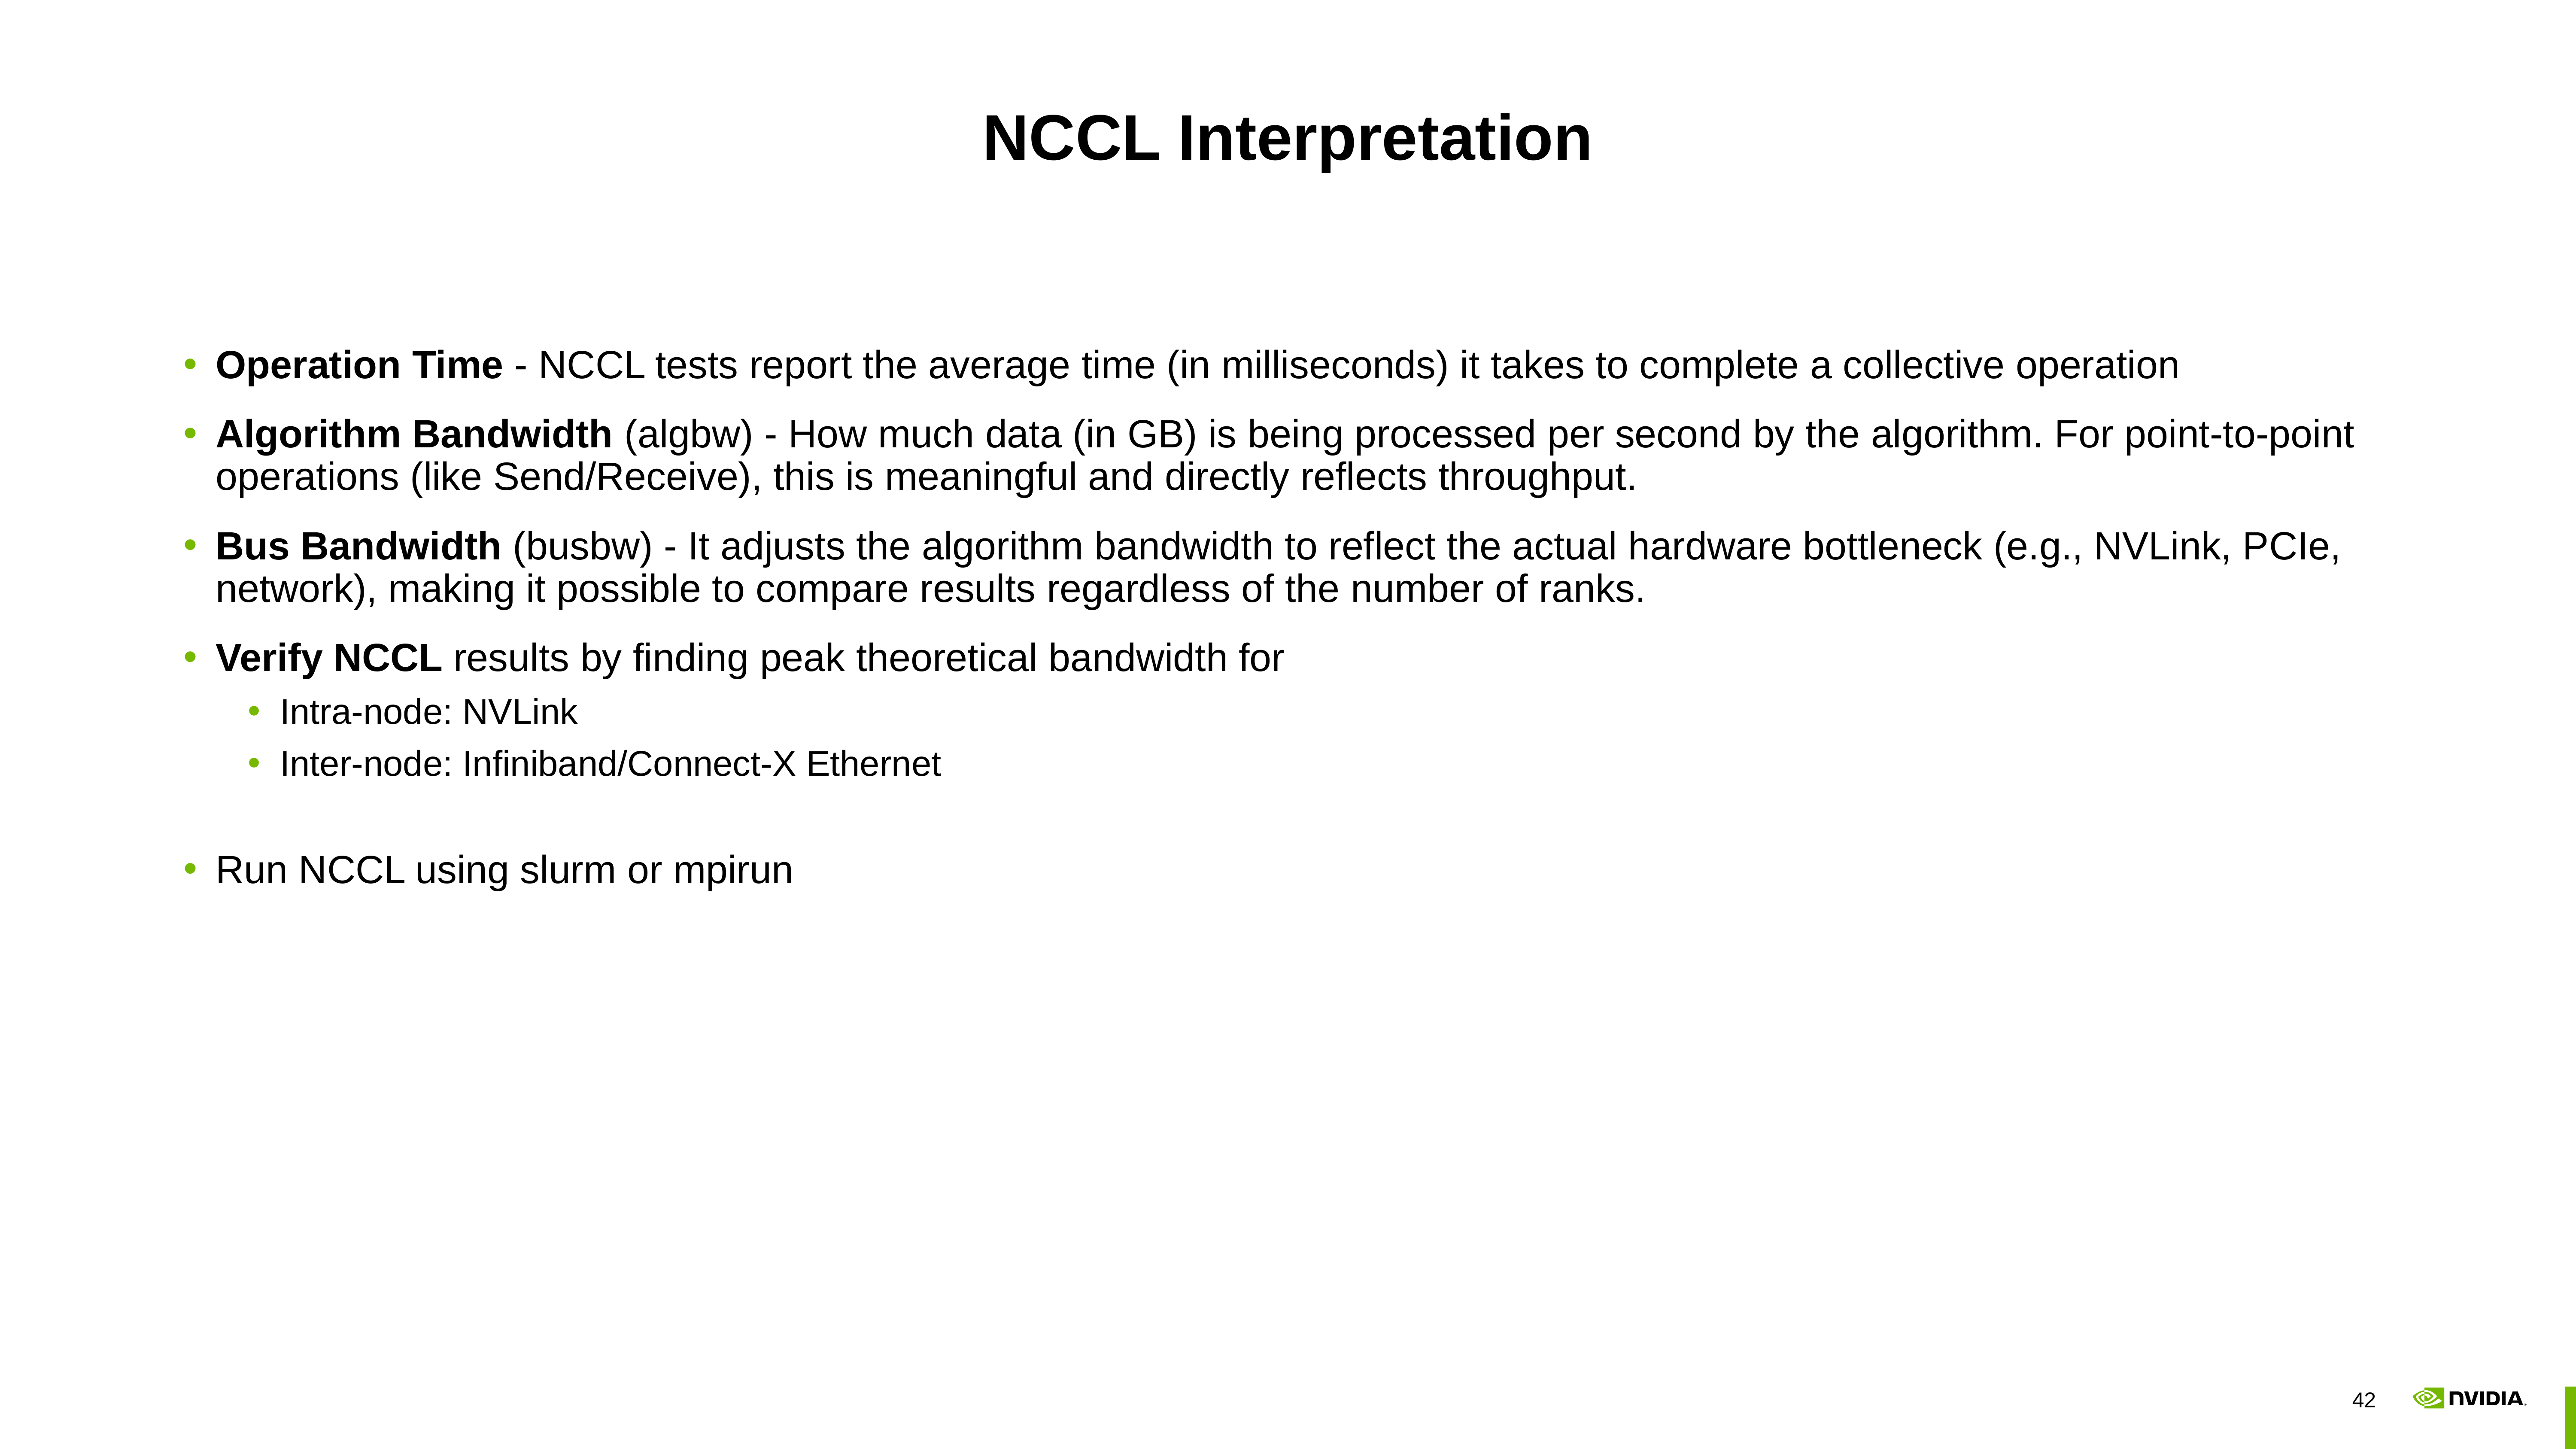

# NCCL Interpretation

Operation Time - NCCL tests report the average time (in milliseconds) it takes to complete a collective operation
Algorithm Bandwidth (algbw) - How much data (in GB) is being processed per second by the algorithm. For point-to-point operations (like Send/Receive), this is meaningful and directly reflects throughput.
Bus Bandwidth (busbw) - It adjusts the algorithm bandwidth to reflect the actual hardware bottleneck (e.g., NVLink, PCIe, network), making it possible to compare results regardless of the number of ranks.
Verify NCCL results by finding peak theoretical bandwidth for
Intra-node: NVLink
Inter-node: Infiniband/Connect-X Ethernet
Run NCCL using slurm or mpirun